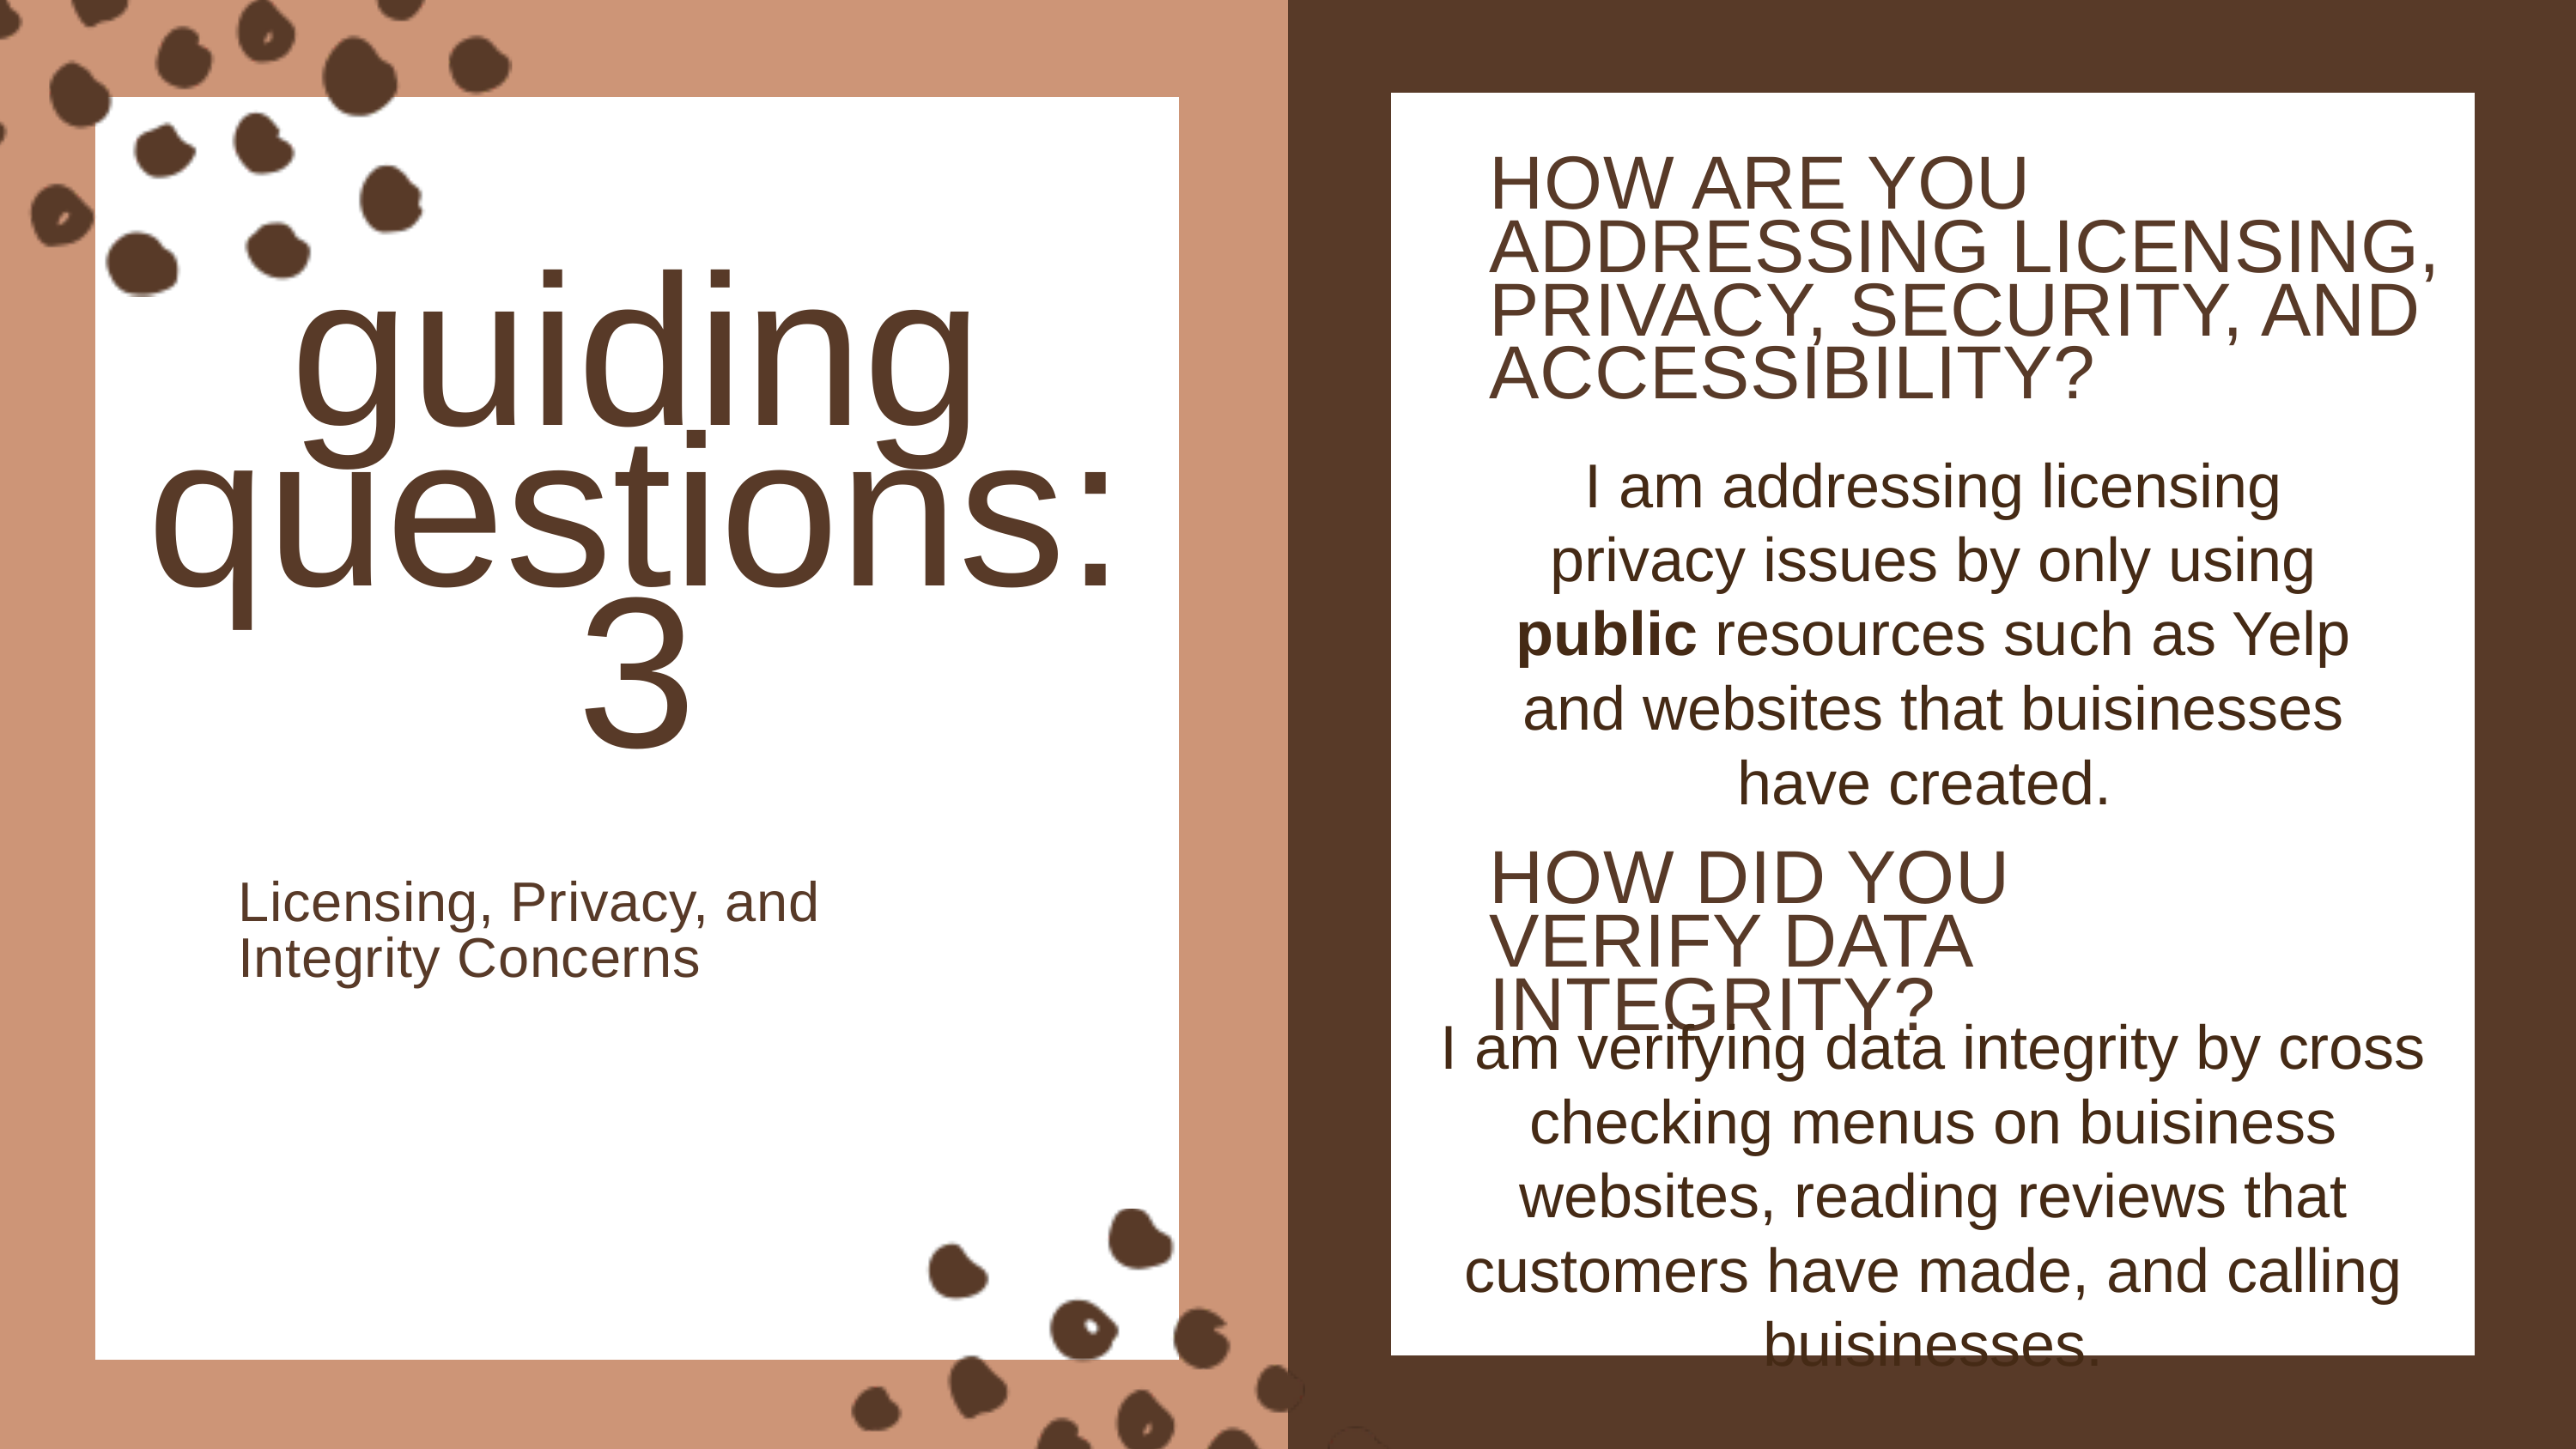

HOW ARE YOU ADDRESSING LICENSING, PRIVACY, SECURITY, AND ACCESSIBILITY?
guiding questions: 3
I am addressing licensing privacy issues by only using public resources such as Yelp and websites that buisinesses have created.
HOW DID YOU VERIFY DATA INTEGRITY?
Licensing, Privacy, and Integrity Concerns
I am verifying data integrity by cross checking menus on buisiness websites, reading reviews that customers have made, and calling buisinesses.